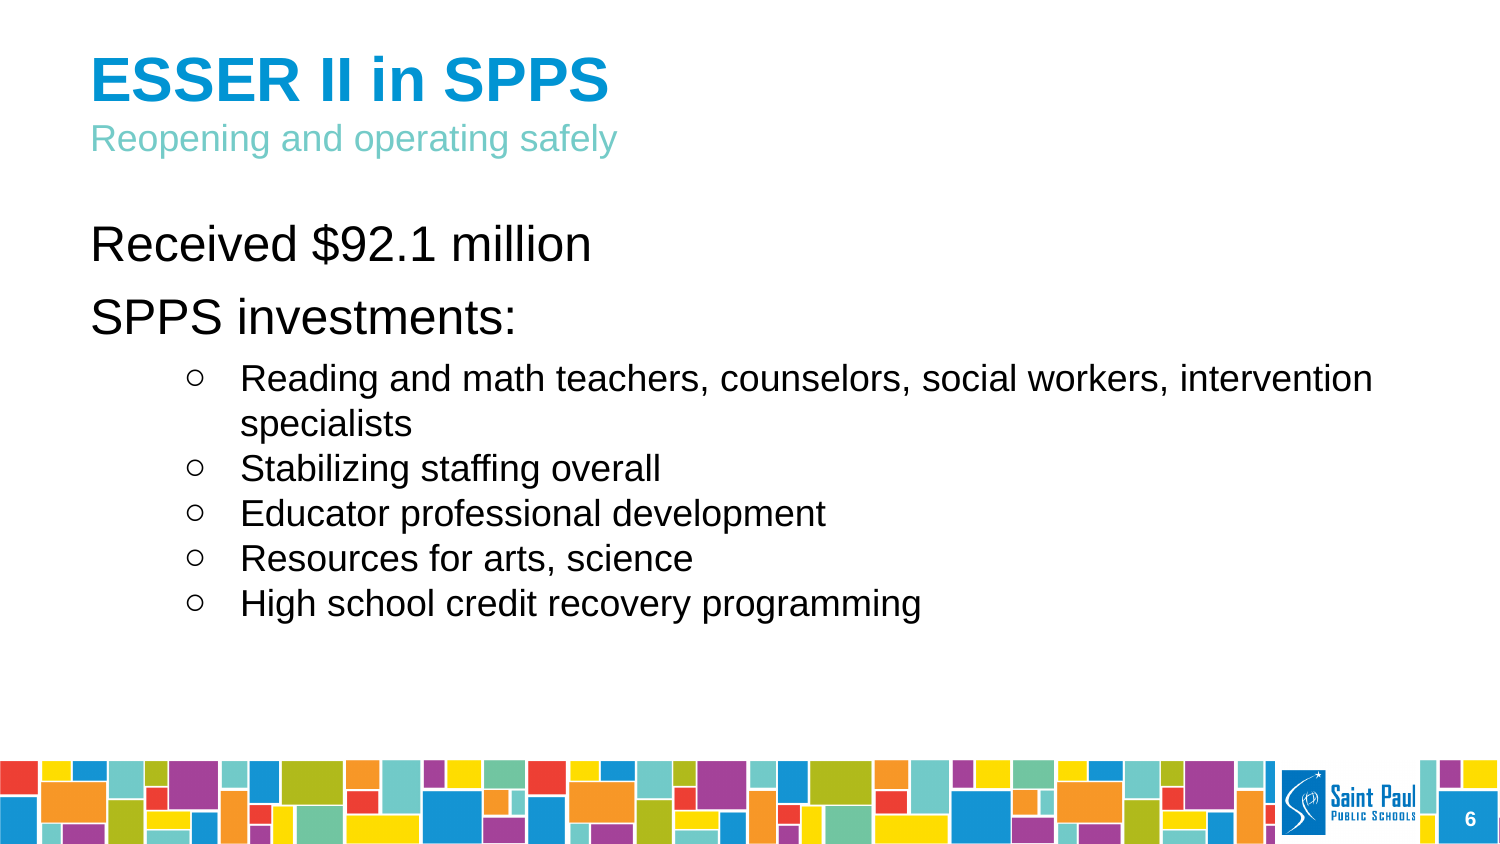

# ESSER II in SPPS
Reopening and operating safely
Received $92.1 million
SPPS investments:
Reading and math teachers, counselors, social workers, intervention specialists
Stabilizing staffing overall
Educator professional development
Resources for arts, science
High school credit recovery programming